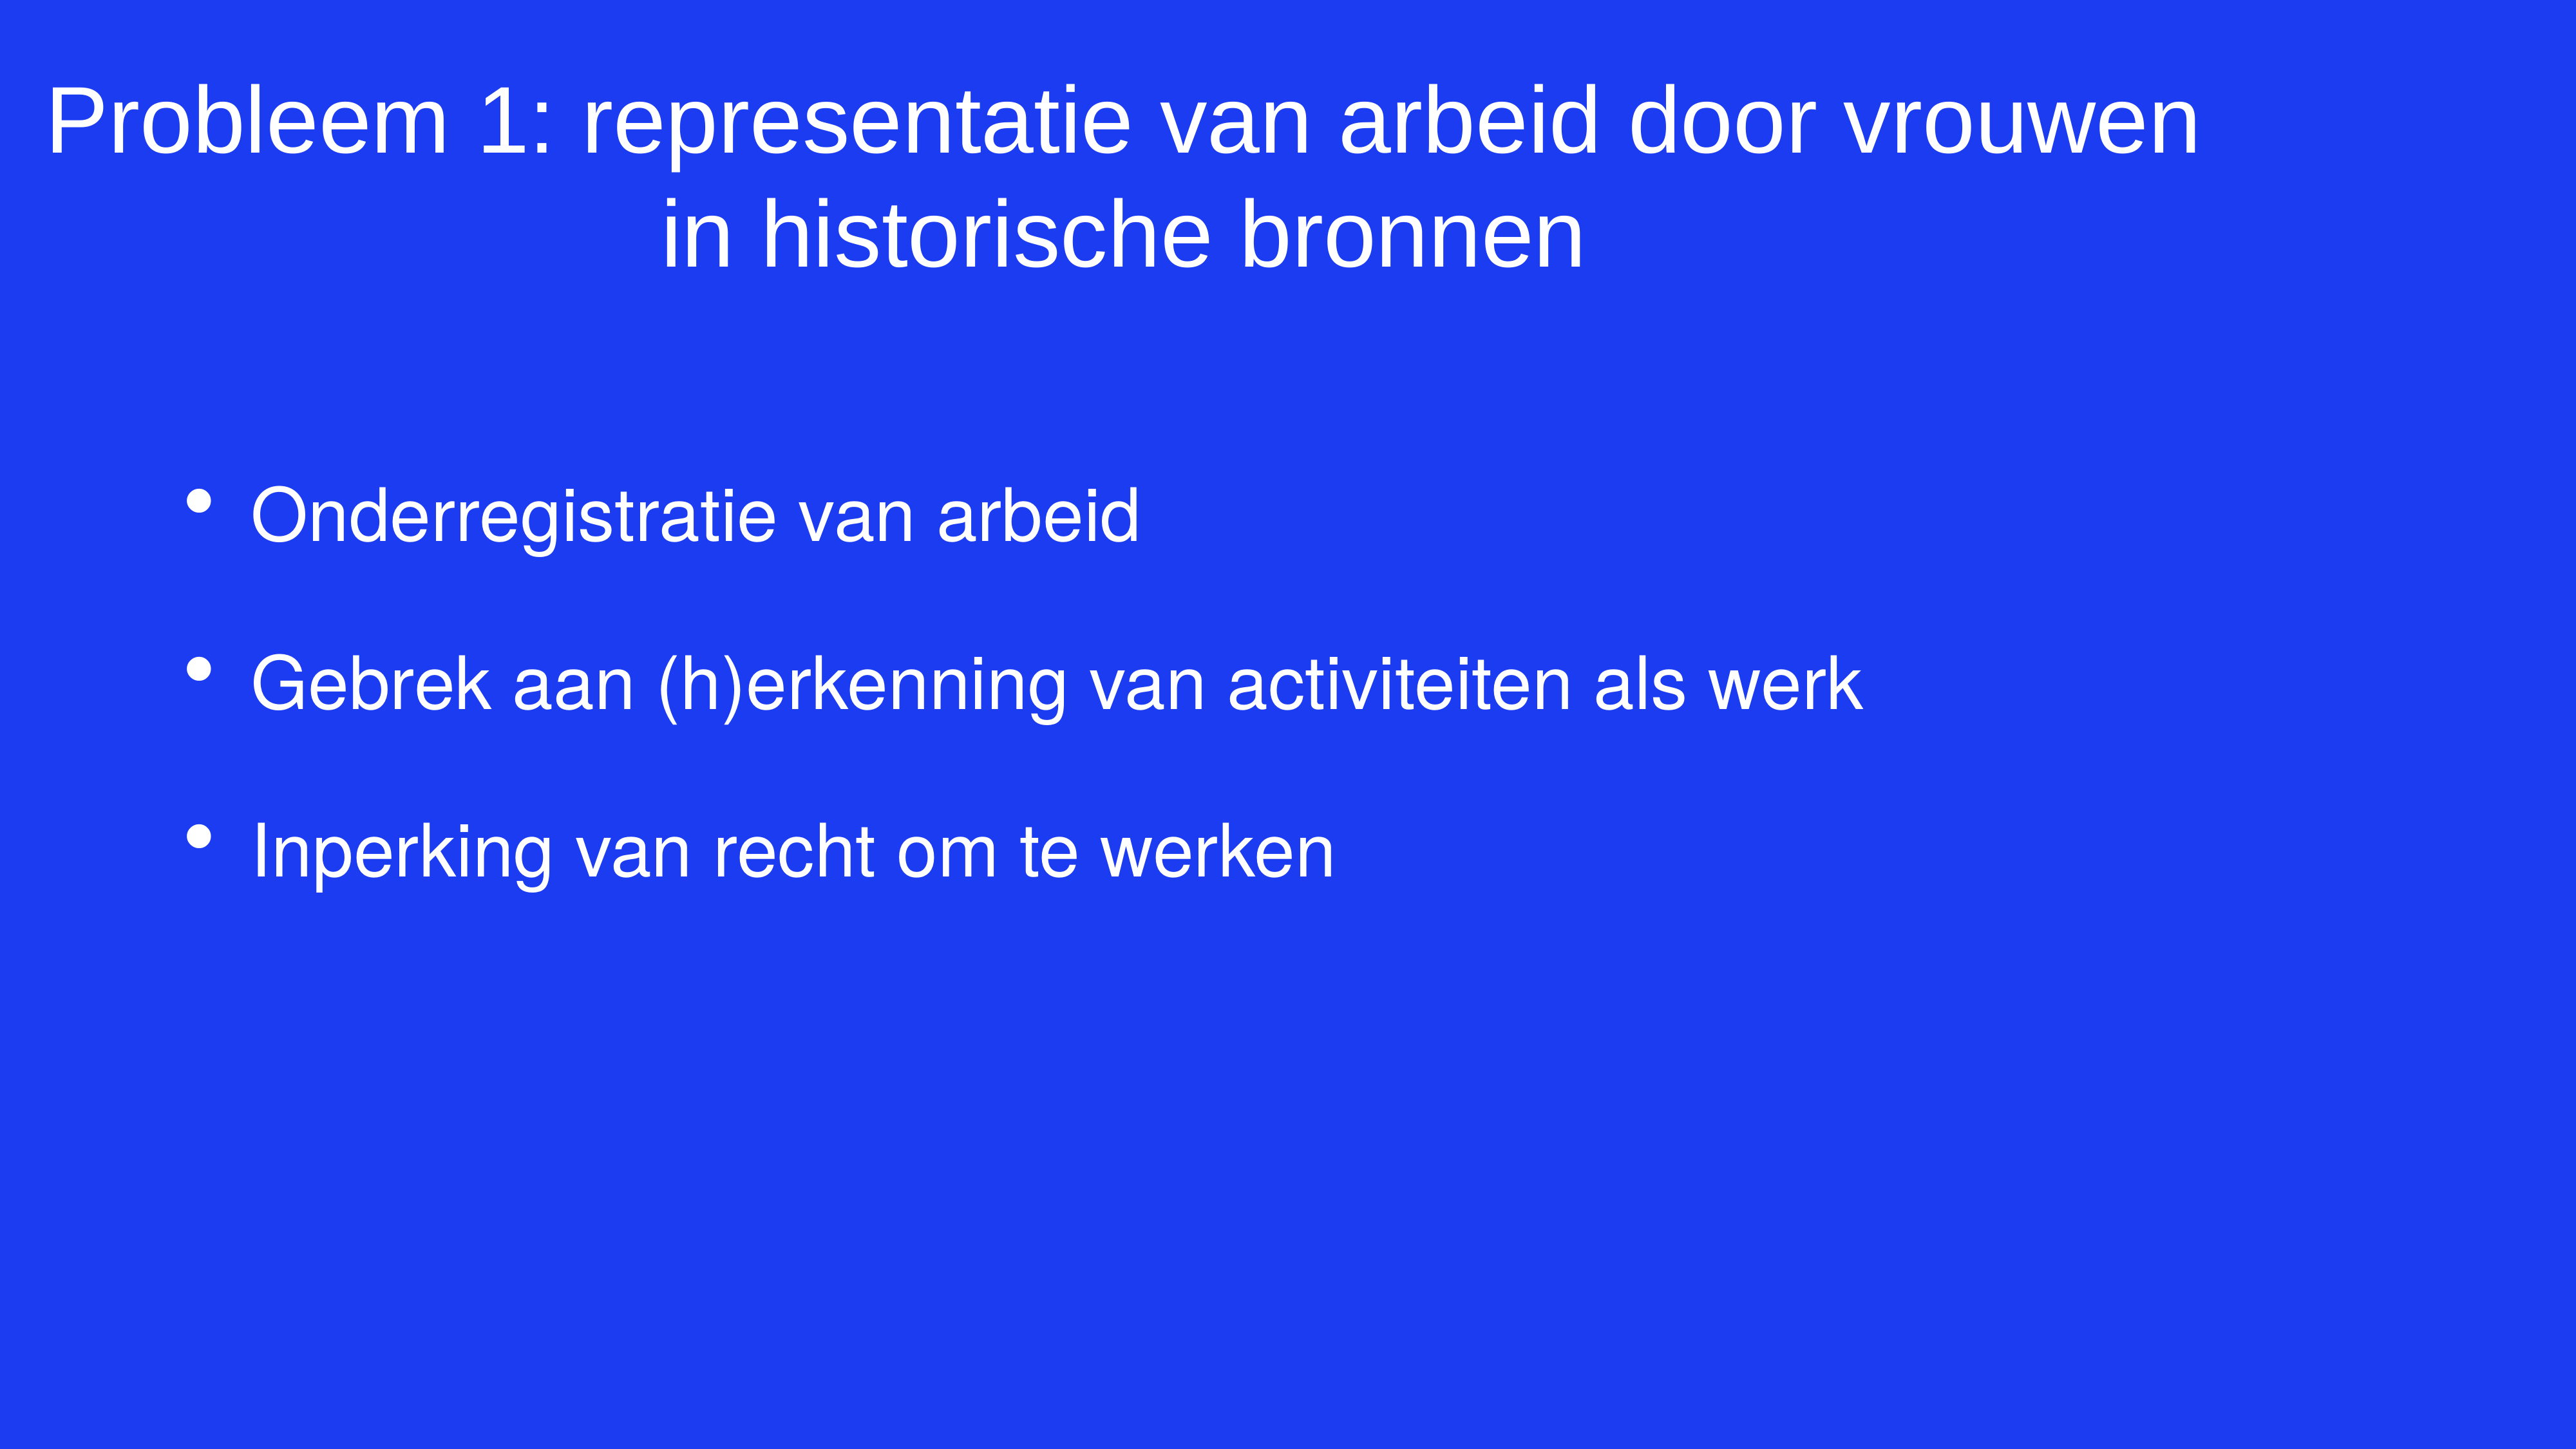

# Probleem 1: representatie van arbeid door vrouwen
in historische bronnen
Onderregistratie van arbeid
Gebrek aan (h)erkenning van activiteiten als werk
Inperking van recht om te werken